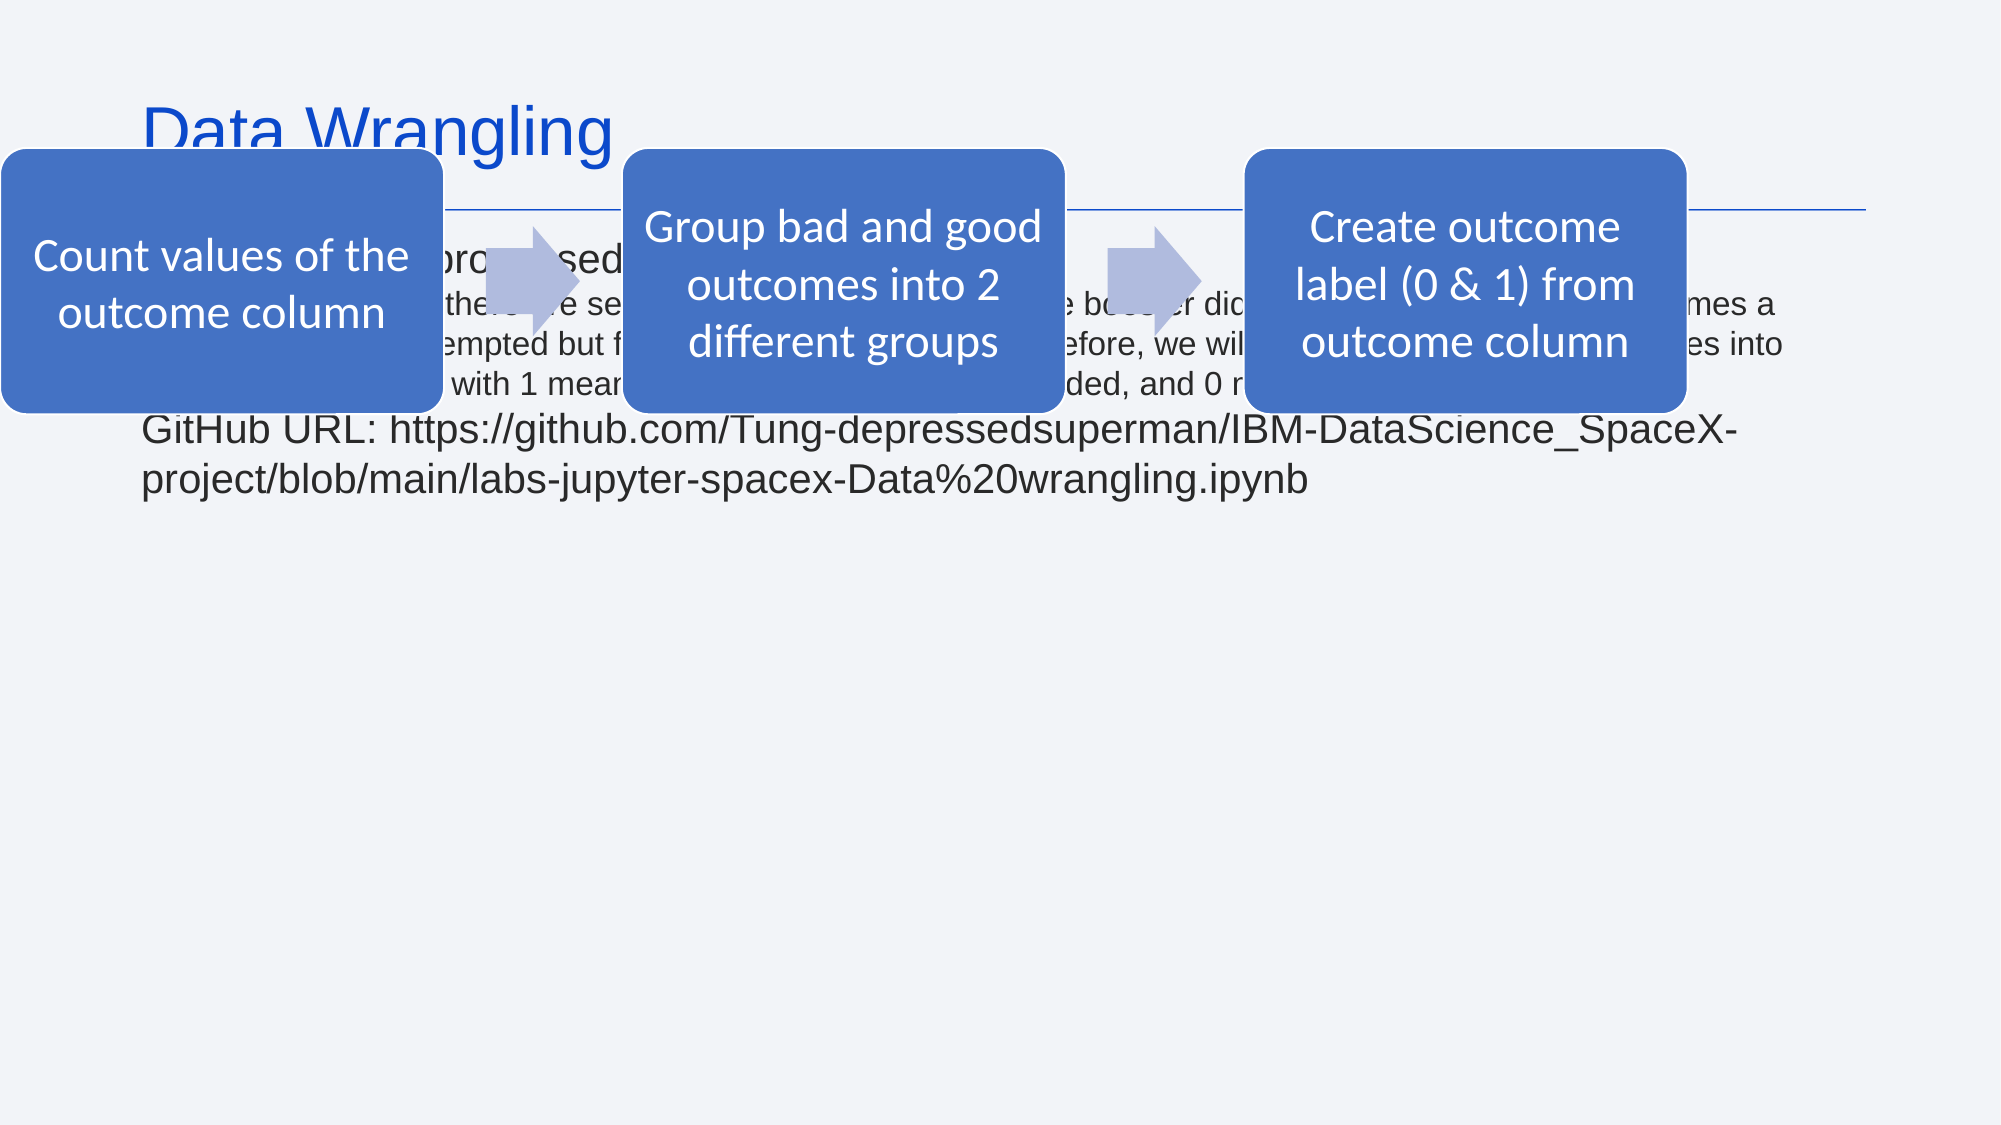

Data Wrangling
How data were processed
In the data set, there are several different cases where the booster did not land successfully. Sometimes a landing was attempted but failed due to an accident. Therefore, we will mainly convert those outcomes into Training Labels with 1 means the booster successfully landed, and 0 means it was unsuccessful.
GitHub URL: https://github.com/Tung-depressedsuperman/IBM-DataScience_SpaceX-project/blob/main/labs-jupyter-spacex-Data%20wrangling.ipynb

Count values of the outcome column

Group bad and good outcomes into 2 different groups

Create outcome label (0 & 1) from outcome column
10